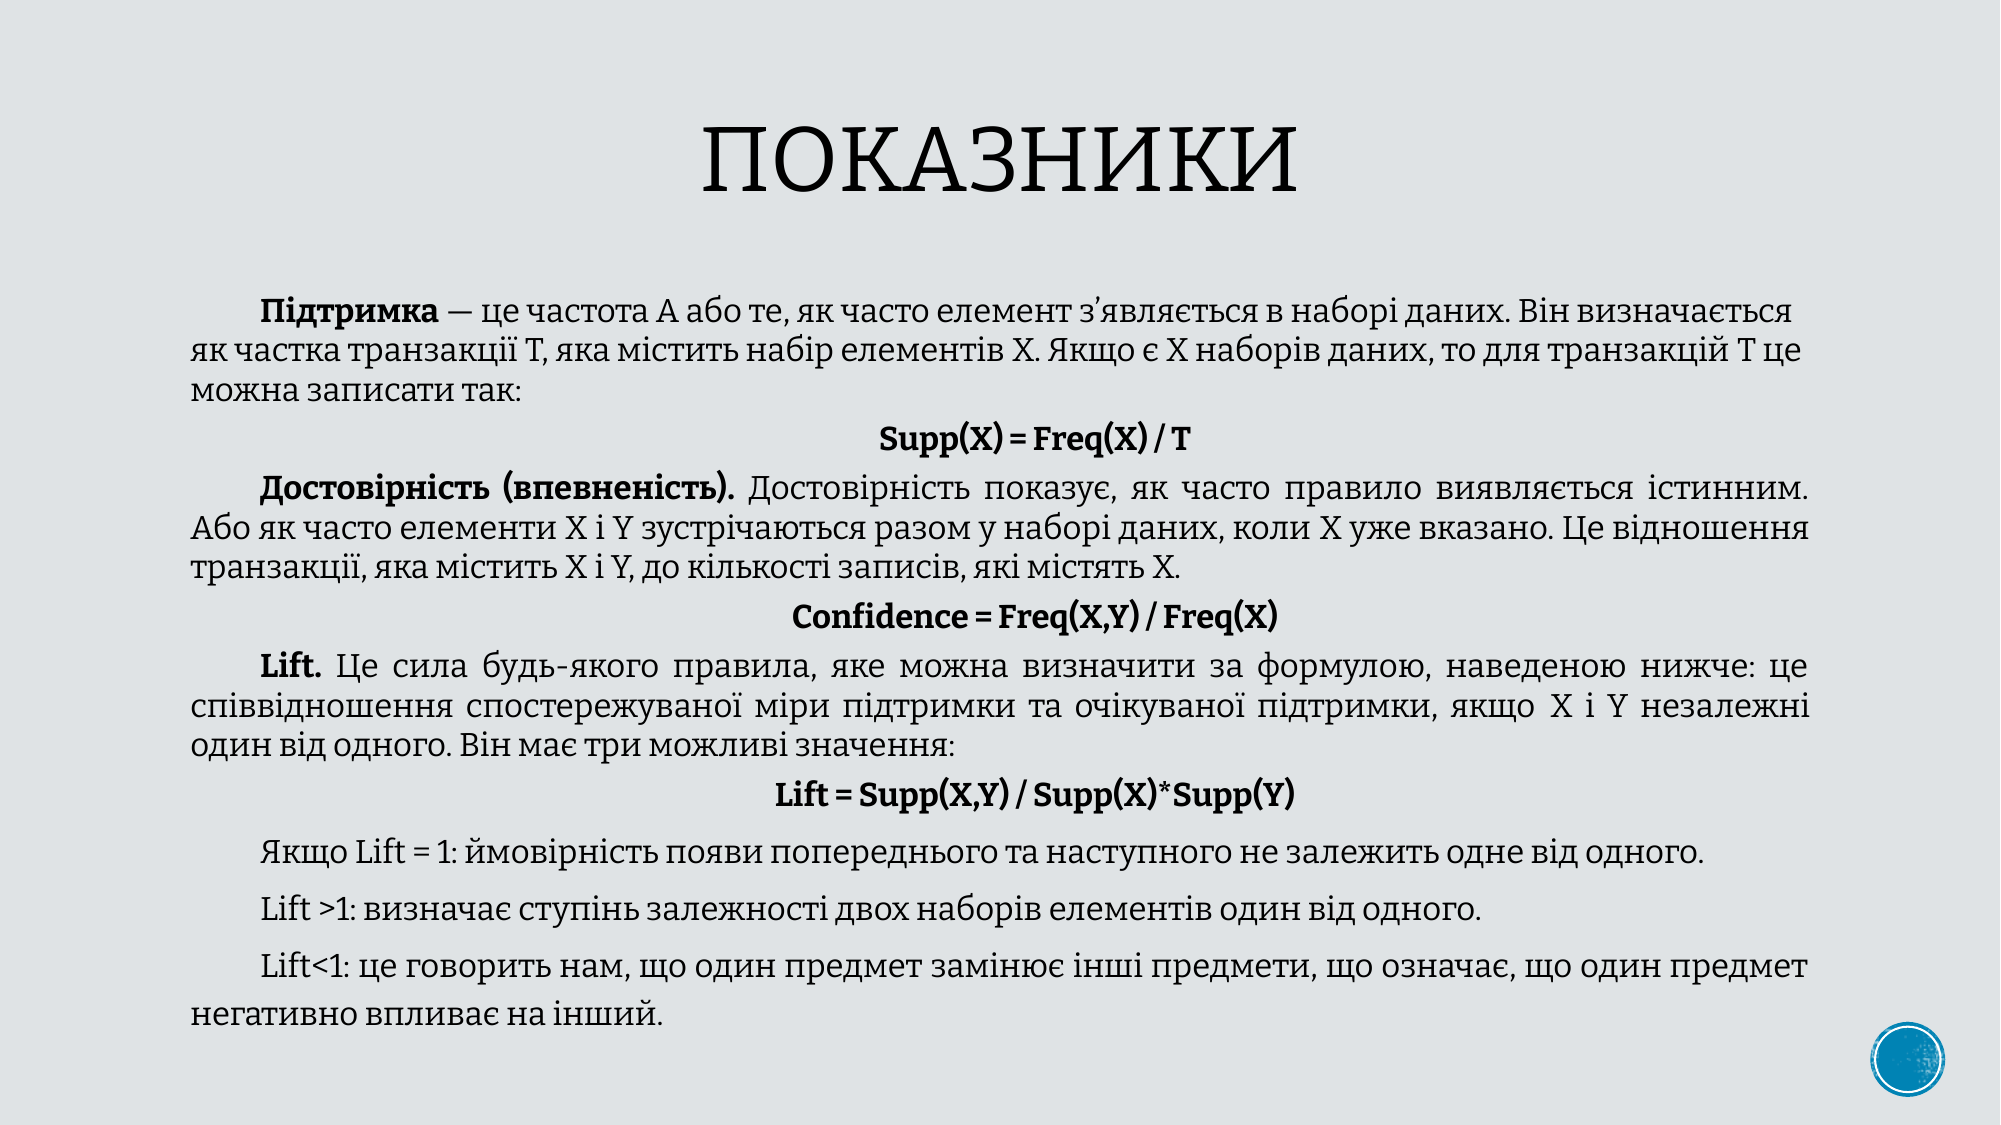

# показники
Підтримка — це частота A або те, як часто елемент з’являється в наборі даних. Він визначається як частка транзакції T, яка містить набір елементів X. Якщо є X наборів даних, то для транзакцій T це можна записати так:
Supp(X) = Freq(X) / T
Достовірність (впевненість). Достовірність показує, як часто правило виявляється істинним. Або як часто елементи X і Y зустрічаються разом у наборі даних, коли X уже вказано. Це відношення транзакції, яка містить X і Y, до кількості записів, які містять X.
Confidence = Freq(X,Y) / Freq(X)
Lift. Це сила будь-якого правила, яке можна визначити за формулою, наведеною нижче: це співвідношення спостережуваної міри підтримки та очікуваної підтримки, якщо X і Y незалежні один від одного. Він має три можливі значення:
Lift = Supp(X,Y) / Supp(X)*Supp(Y)
Якщо Lift = 1: ймовірність появи попереднього та наступного не залежить одне від одного.
Lift >1: визначає ступінь залежності двох наборів елементів один від одного.
Lift<1: це говорить нам, що один предмет замінює інші предмети, що означає, що один предмет негативно впливає на інший.